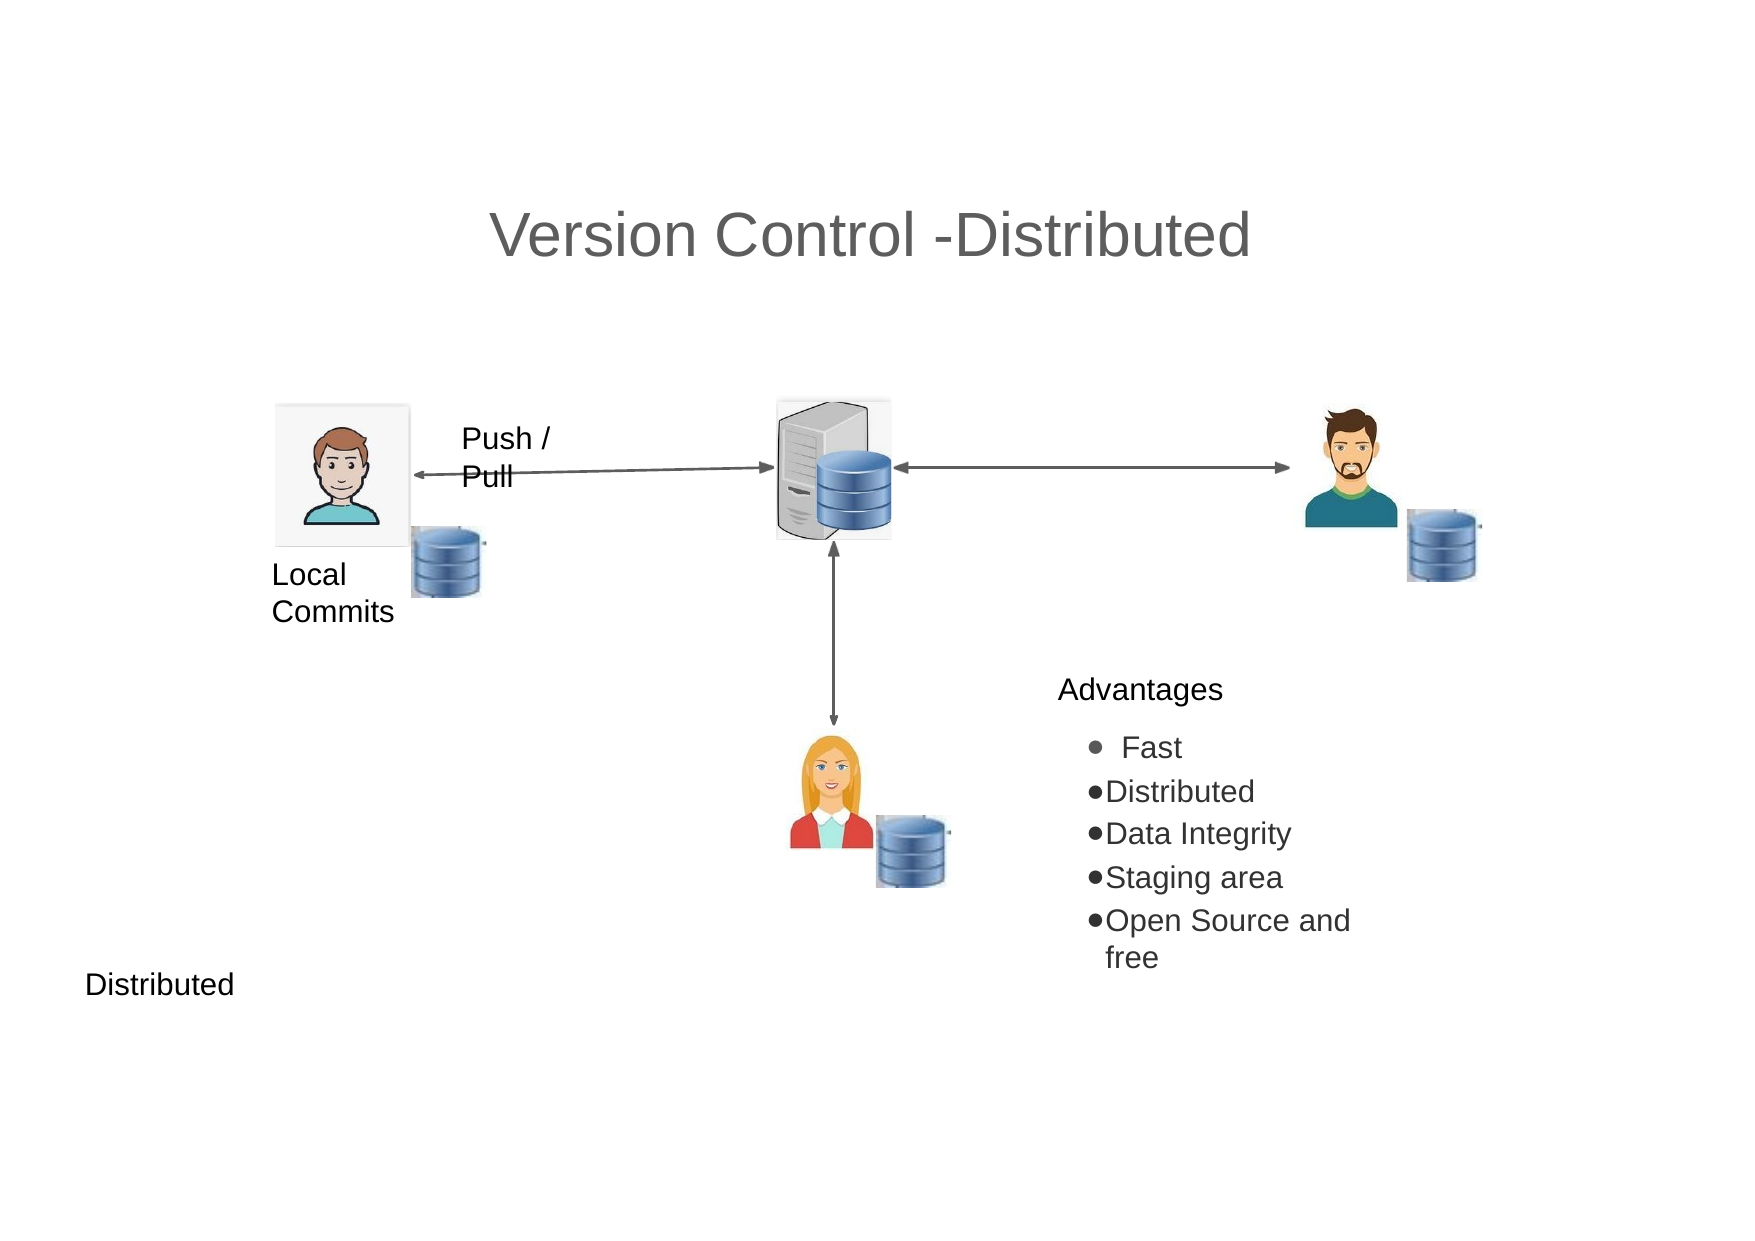

# Version Control -Distributed

Push / Pull
Local  Commits
Advantages
Fast
Distributed
Data Integrity
Staging area
Open Source and free
Distributed